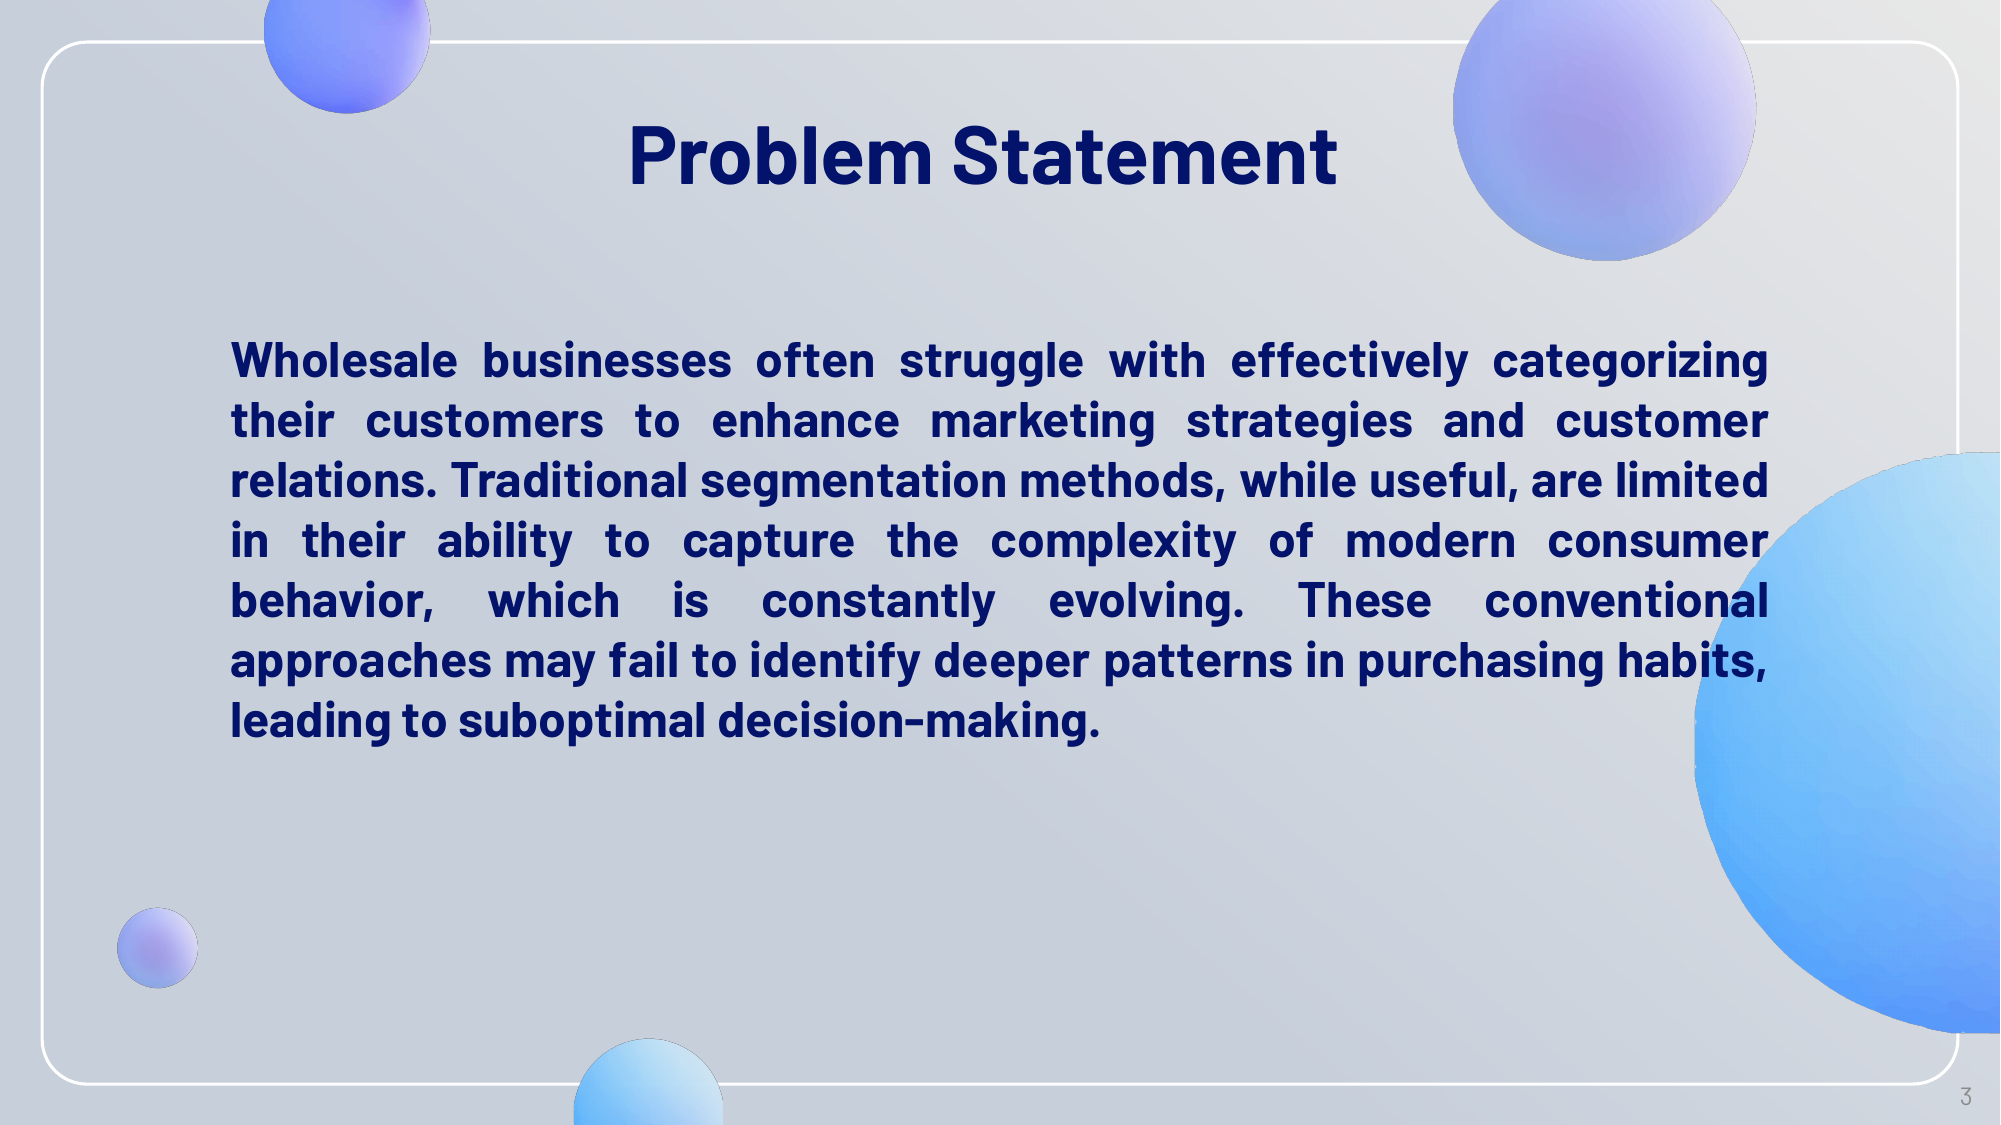

# Problem Statement
Wholesale businesses often struggle with effectively categorizing their customers to enhance marketing strategies and customer relations. Traditional segmentation methods, while useful, are limited in their ability to capture the complexity of modern consumer behavior, which is constantly evolving. These conventional approaches may fail to identify deeper patterns in purchasing habits, leading to suboptimal decision-making.
3